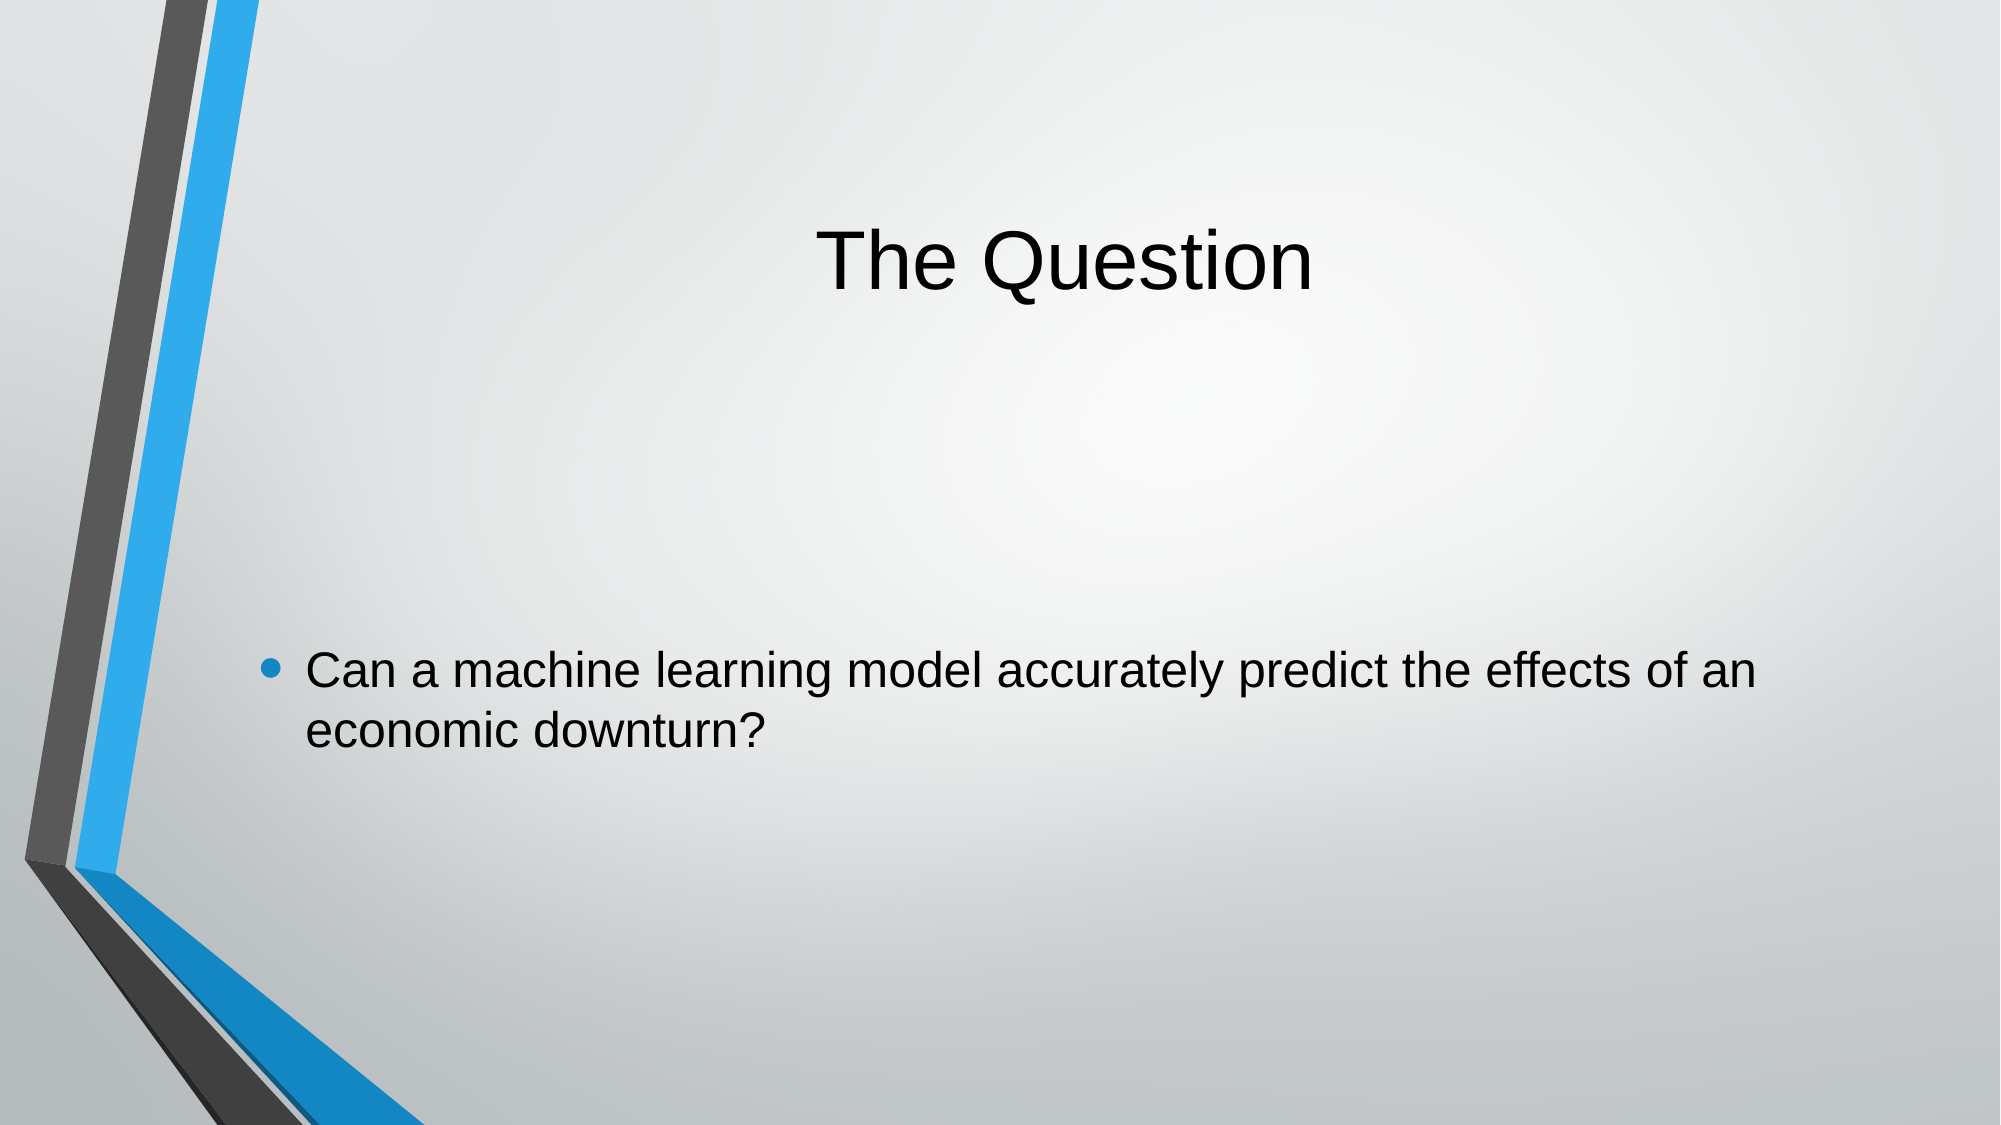

# The Question
Can a machine learning model accurately predict the effects of an economic downturn?